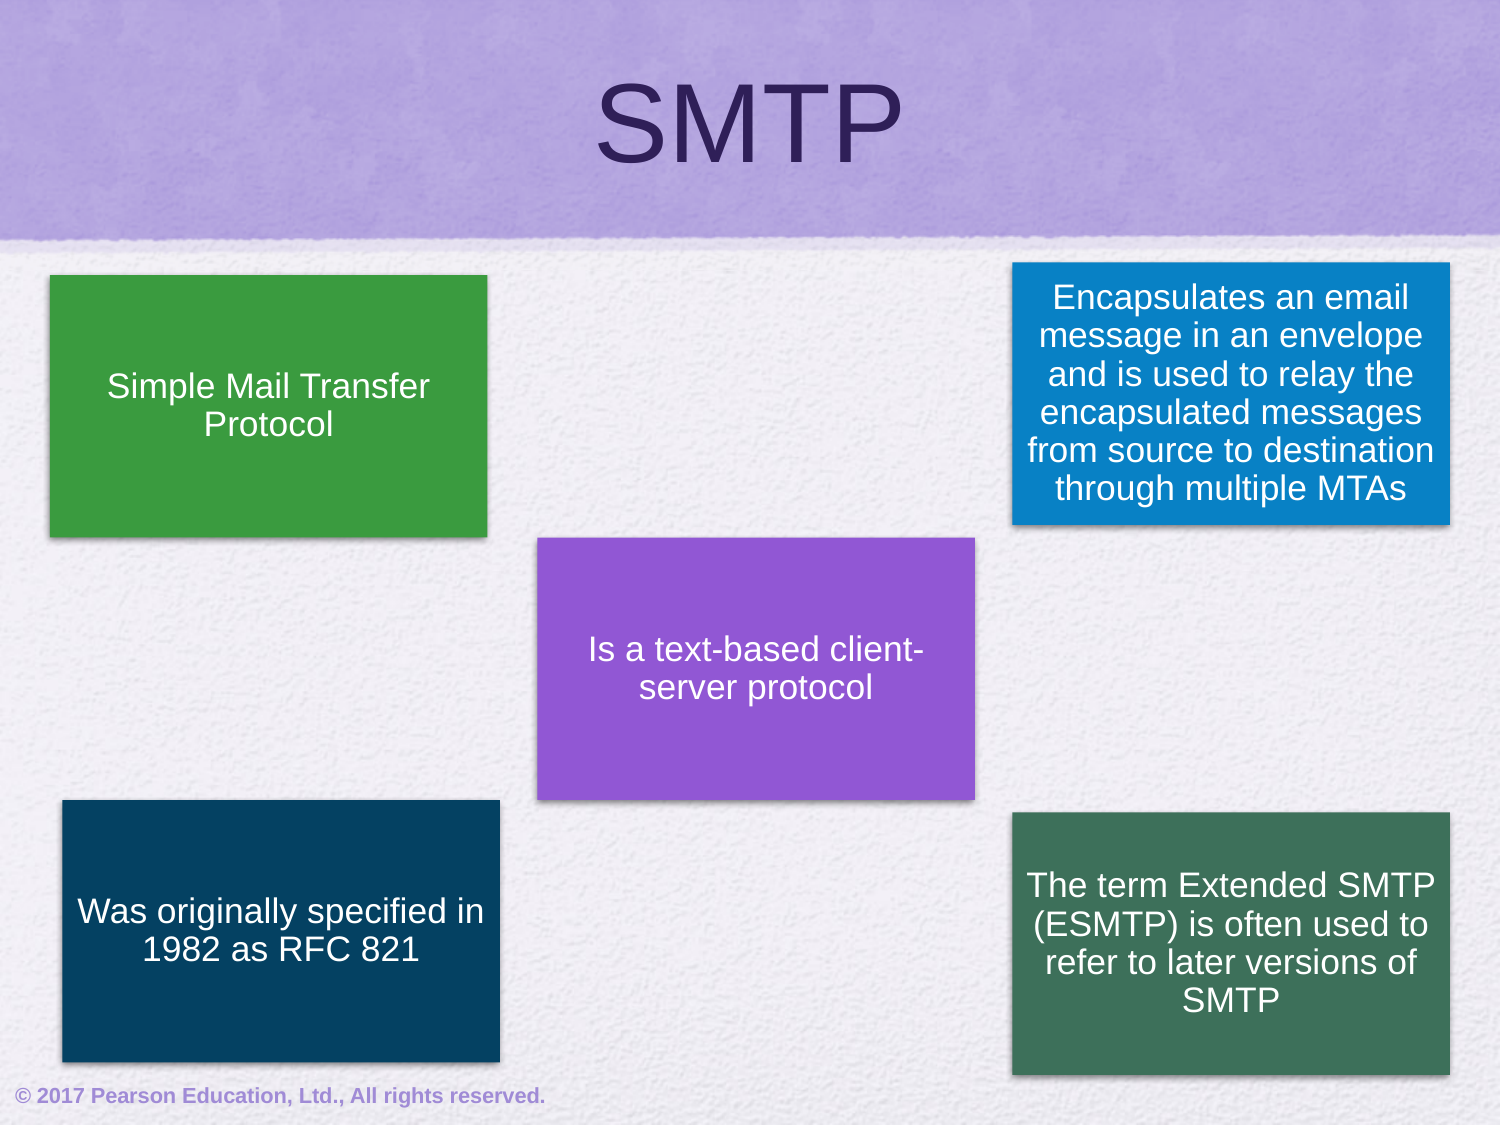

# SMTP
Simple Mail Transfer Protocol
Is a text-based client-server protocol
Encapsulates an email message in an envelope and is used to relay the encapsulated messages from source to destination through multiple MTAs
Was originally specified in 1982 as RFC 821
The term Extended SMTP (ESMTP) is often used to refer to later versions of SMTP
© 2017 Pearson Education, Ltd., All rights reserved.